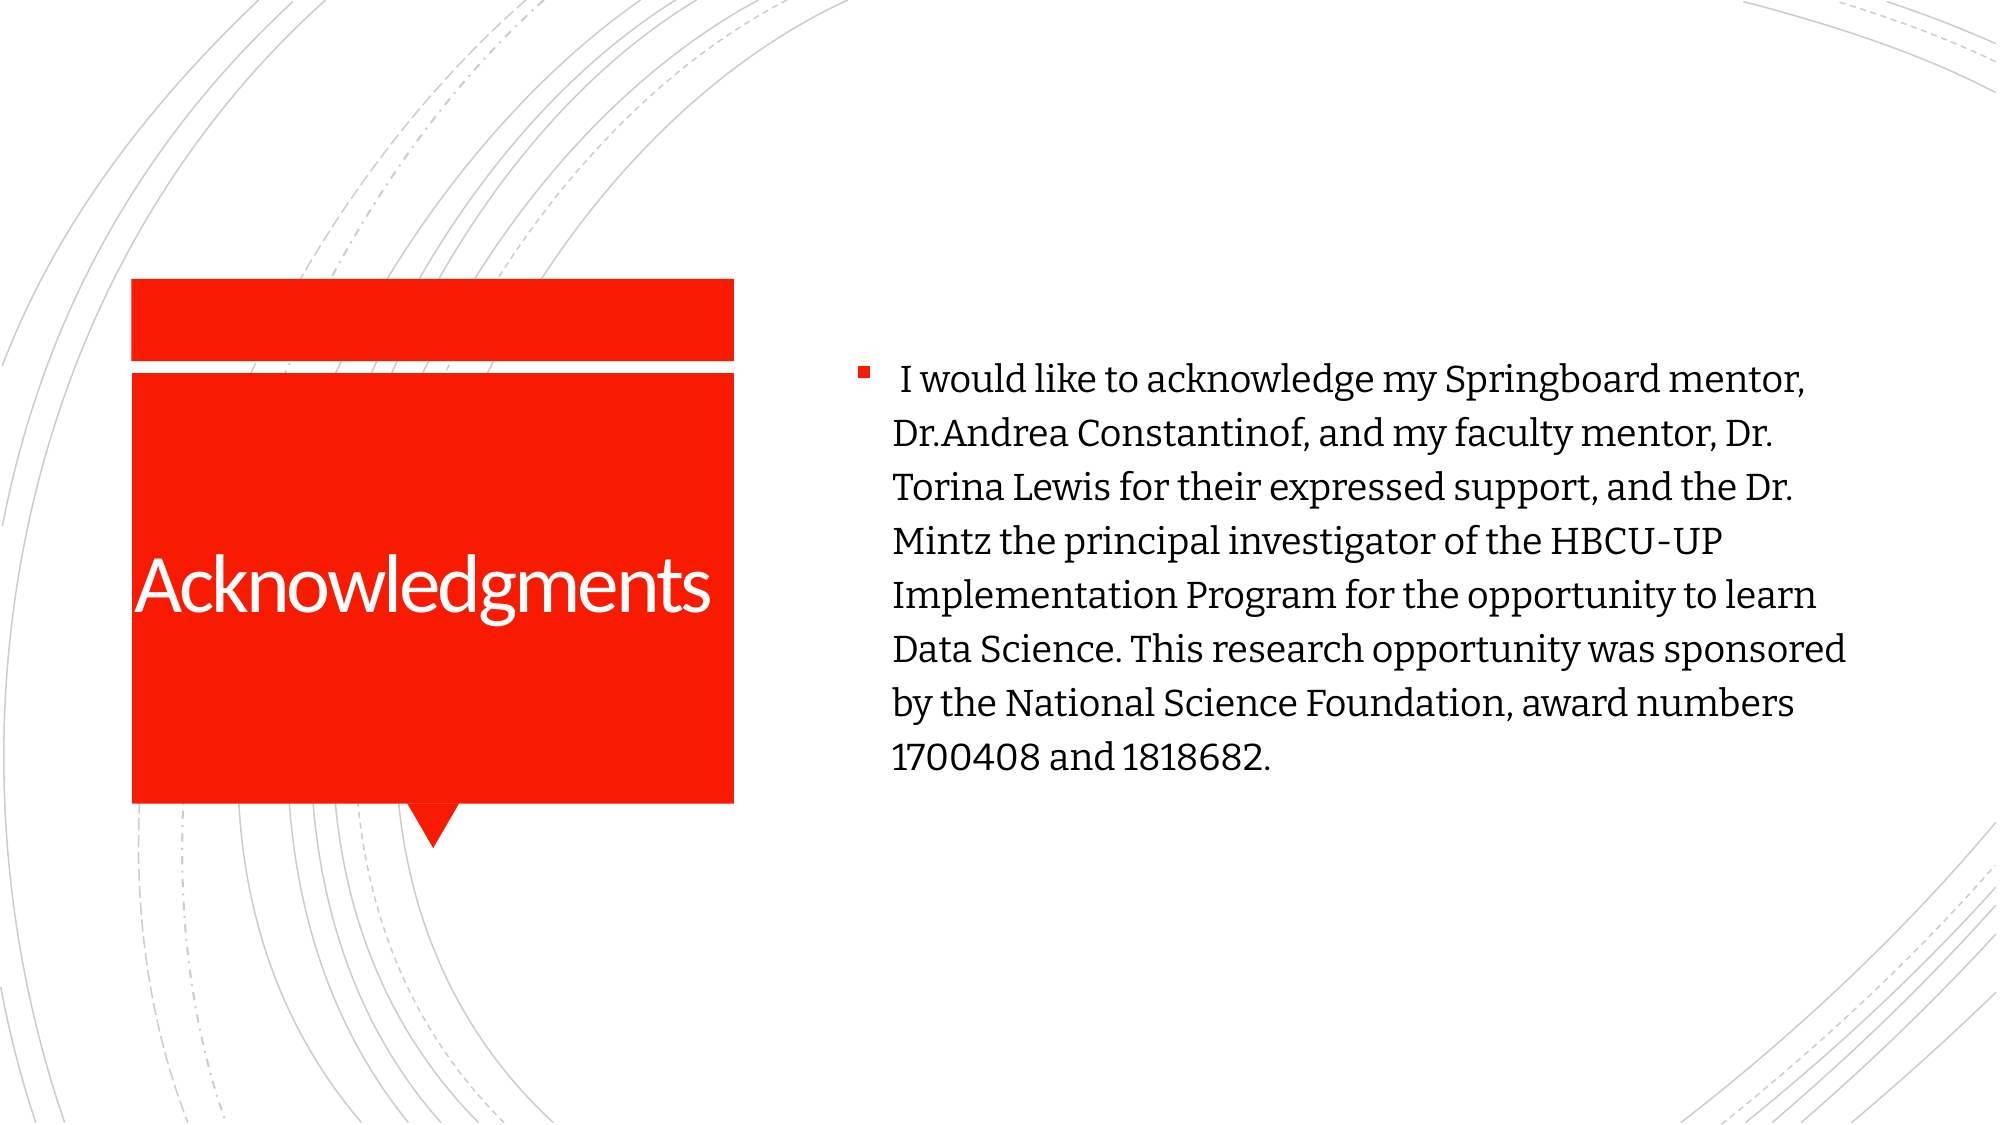

I would like to acknowledge my Springboard mentor, Dr.Andrea Constantinof, and my faculty mentor, Dr. Torina Lewis for their expressed support, and the Dr. Mintz the principal investigator of the HBCU-UP Implementation Program for the opportunity to learn Data Science. This research opportunity was sponsored by the National Science Foundation, award numbers  1700408 and 1818682.
# Acknowledgments